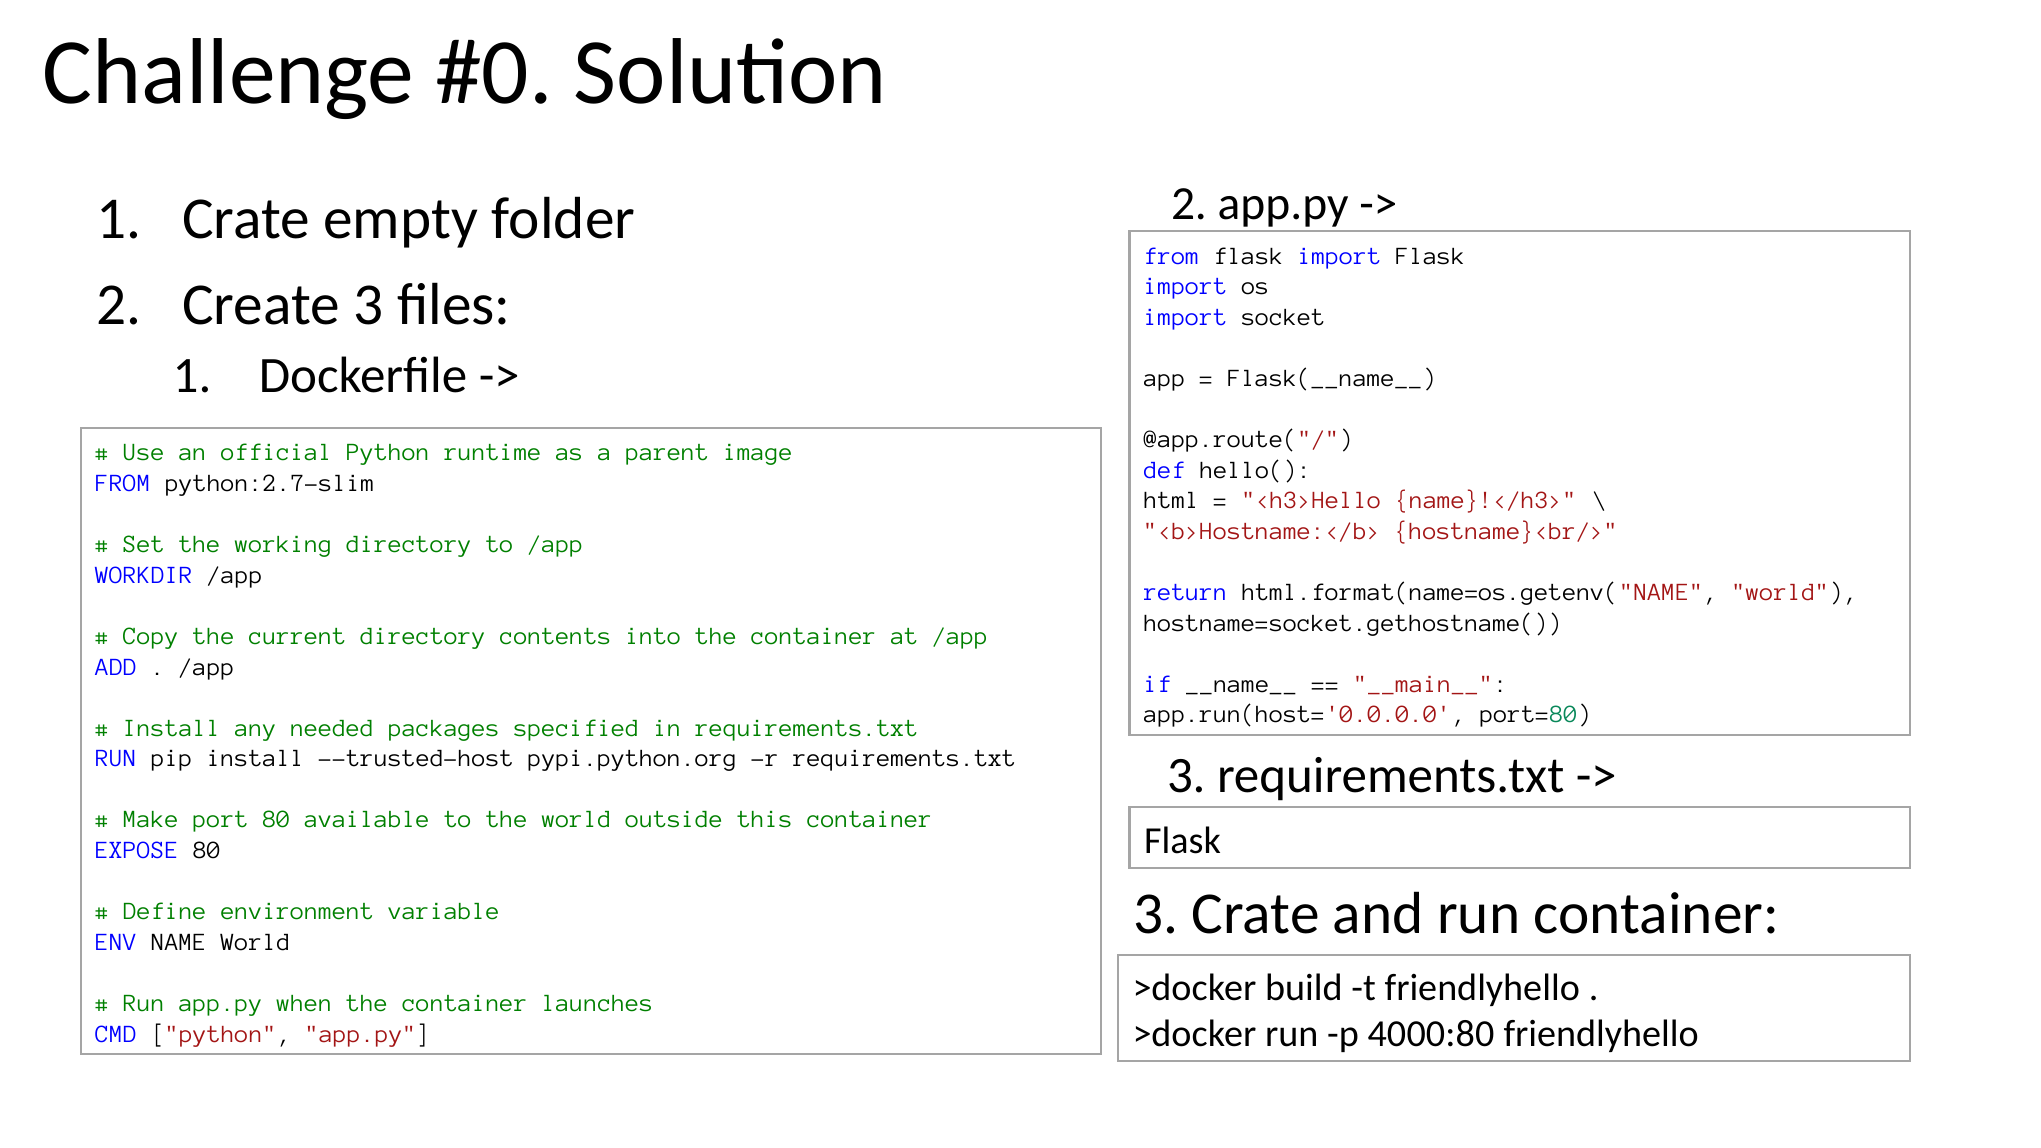

# Challenge #0. Solution
2. app.py ->

Crate empty folder
Create 3 files:
Dockerfile ->
from flask import Flask
import os
import socket
app = Flask(__name__)
@app.route("/")
def hello():
html = "<h3>Hello {name}!</h3>" \
"<b>Hostname:</b> {hostname}<br/>"
return html.format(name=os.getenv("NAME", "world"), hostname=socket.gethostname())
if __name__ == "__main__":
app.run(host='0.0.0.0', port=80)
# Use an official Python runtime as a parent image
FROM python:2.7-slim
# Set the working directory to /app
WORKDIR /app
# Copy the current directory contents into the container at /app
ADD . /app
# Install any needed packages specified in requirements.txt
RUN pip install --trusted-host pypi.python.org -r requirements.txt
# Make port 80 available to the world outside this container
EXPOSE 80
# Define environment variable
ENV NAME World
# Run app.py when the container launches
CMD ["python", "app.py"]
3. requirements.txt ->

Flask
3. Crate and run container:
>docker build -t friendlyhello .
>docker run -p 4000:80 friendlyhello